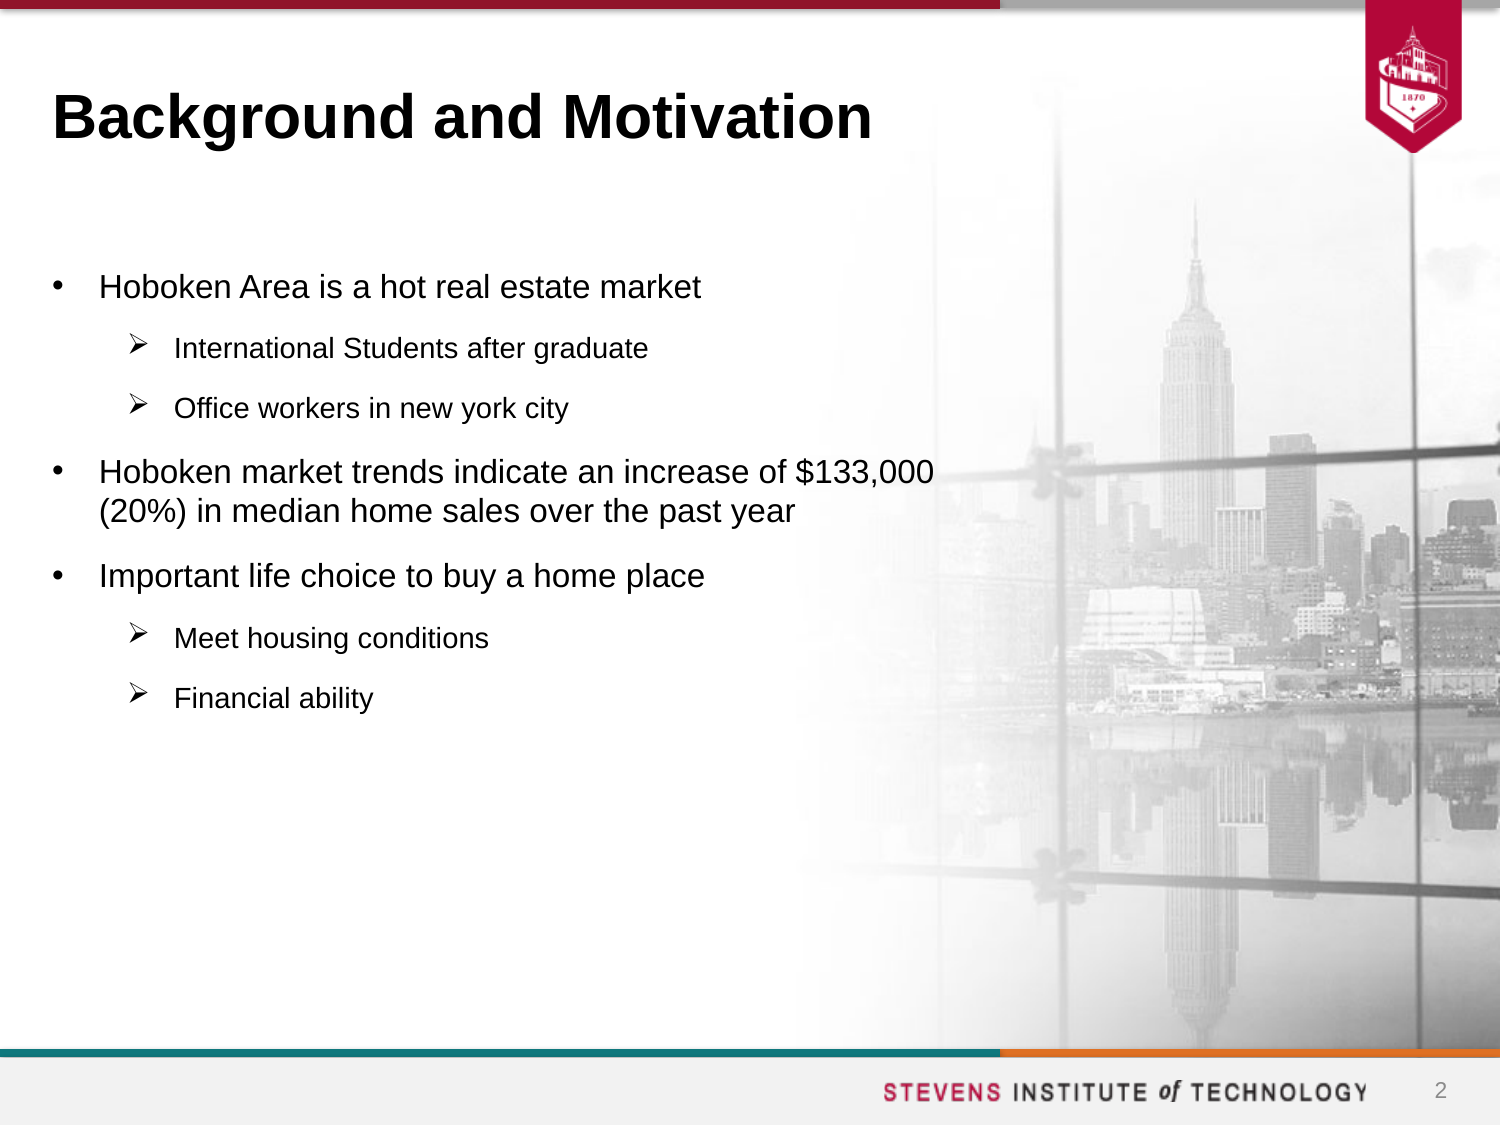

# Background and Motivation
Hoboken Area is a hot real estate market
International Students after graduate
Office workers in new york city
Hoboken market trends indicate an increase of $133,000 (20%) in median home sales over the past year
Important life choice to buy a home place
Meet housing conditions
Financial ability
2